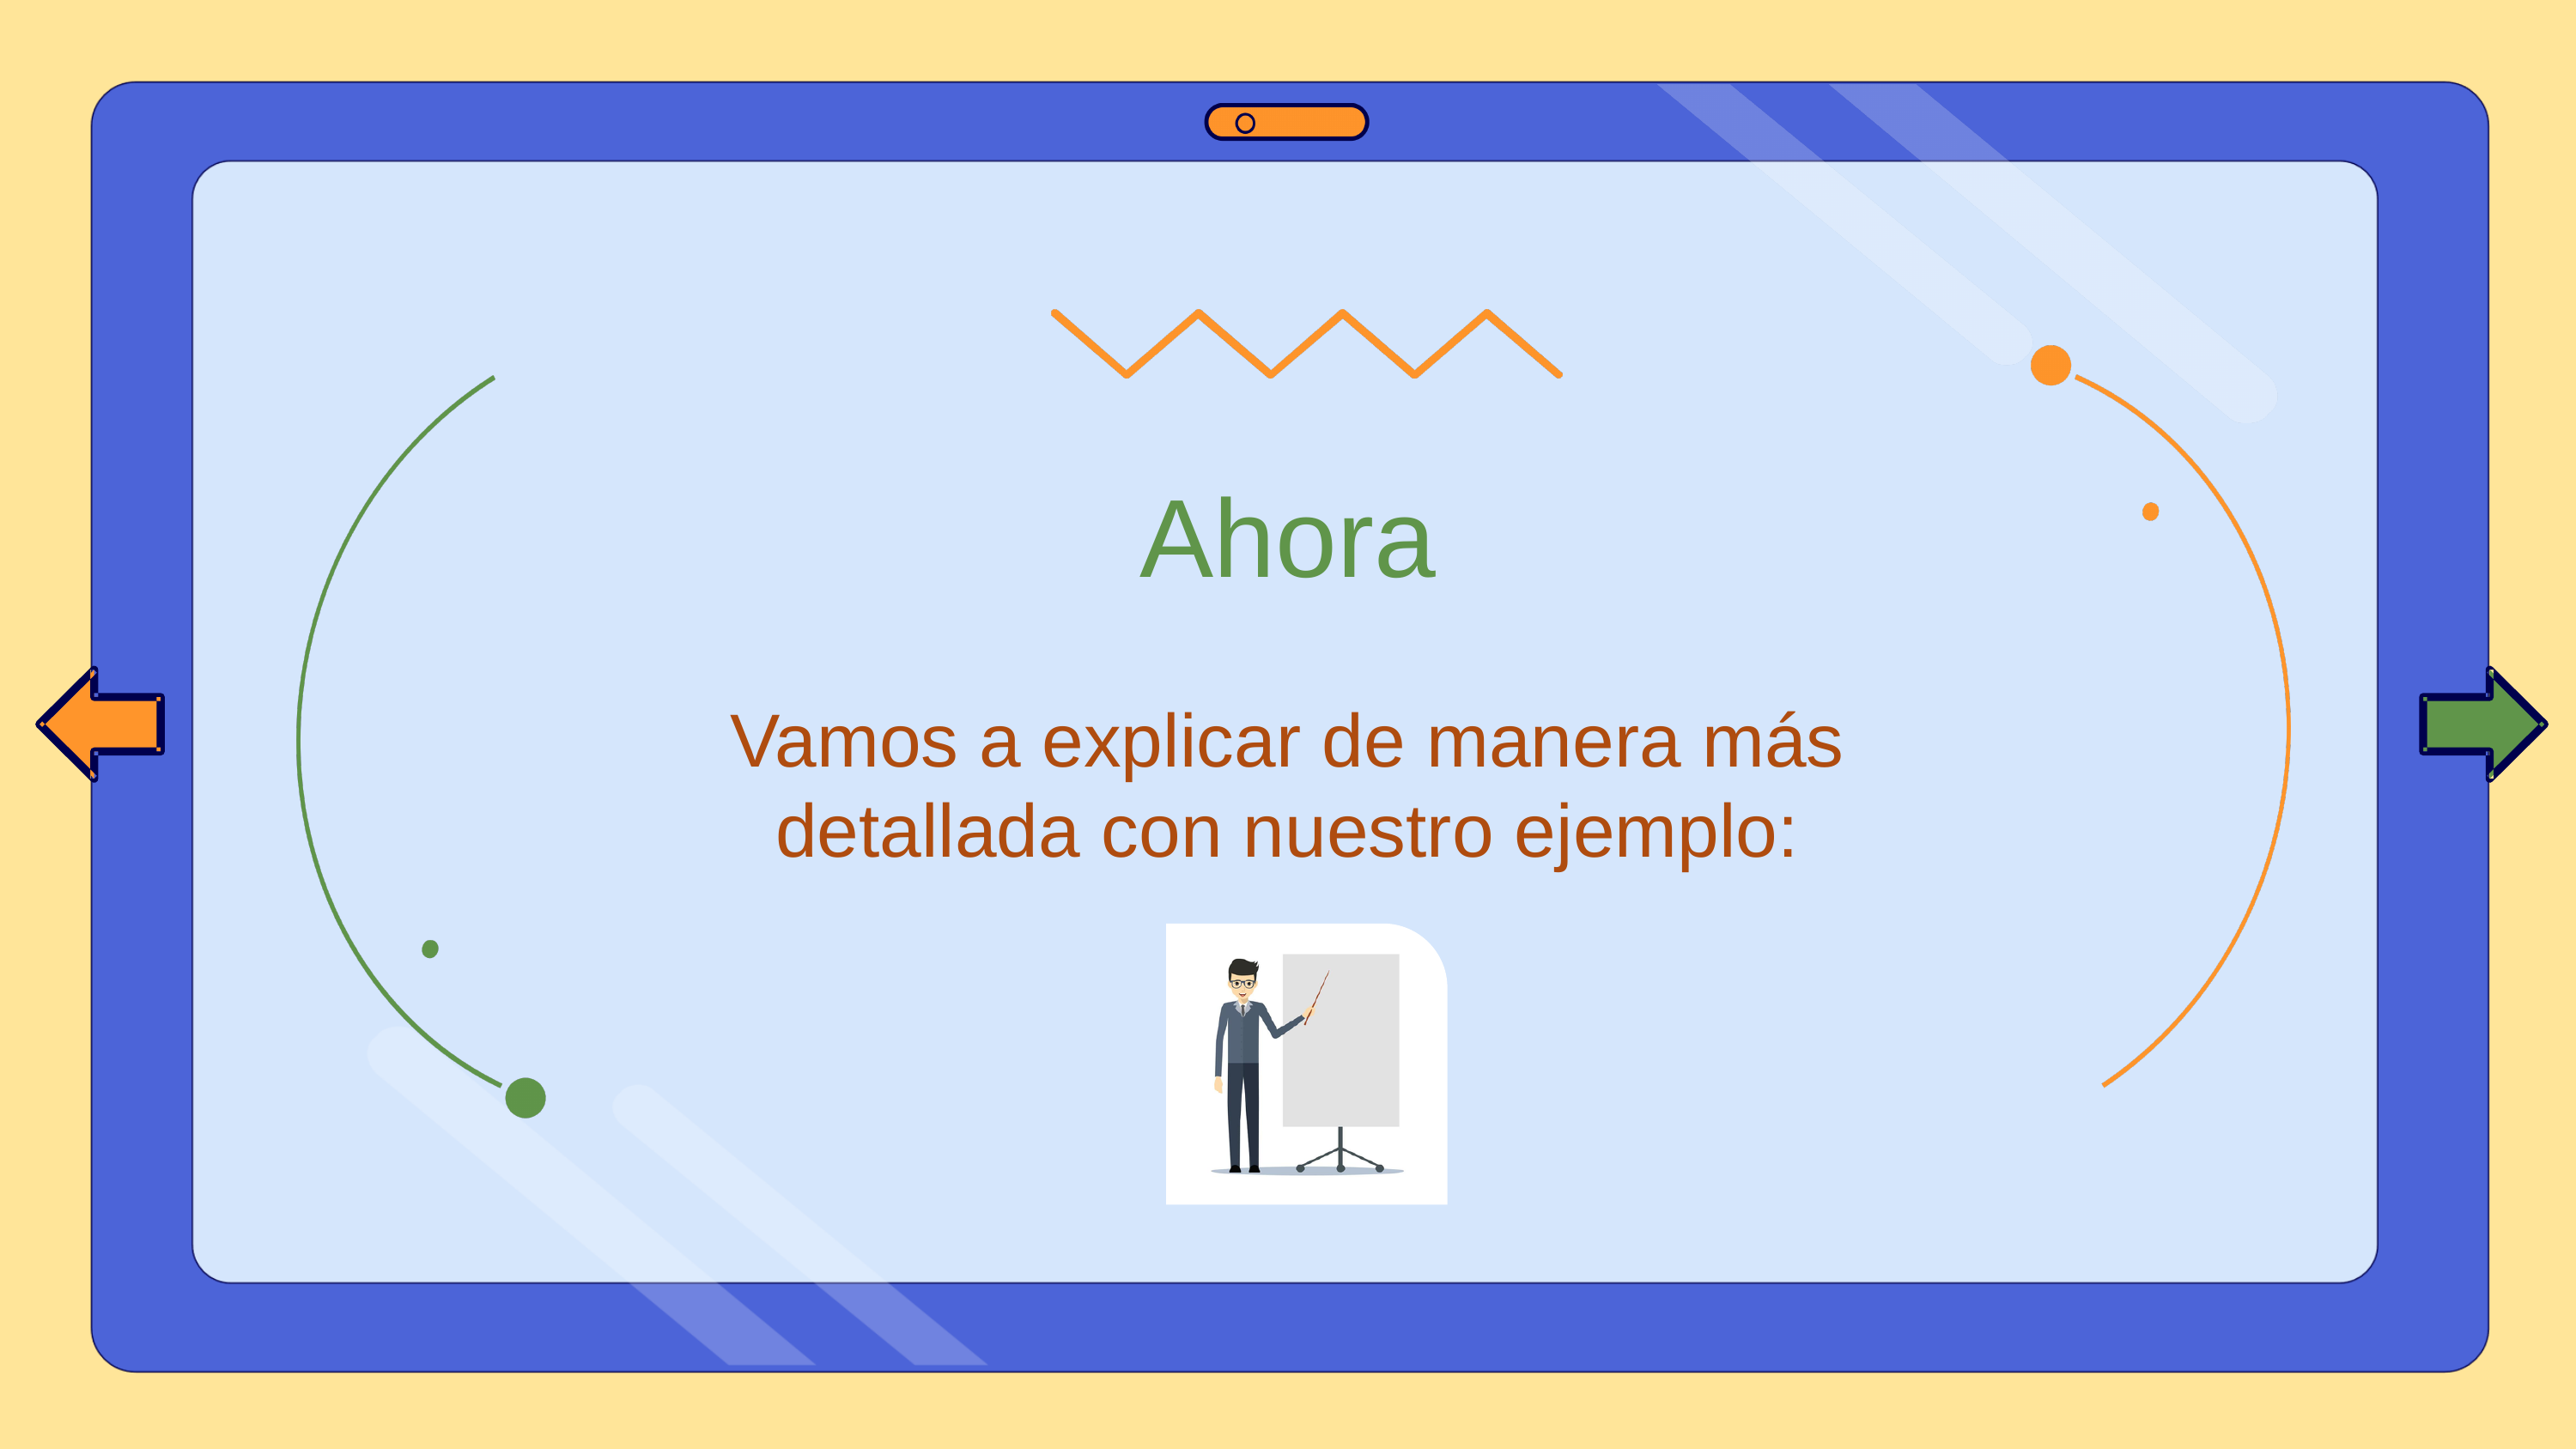

Ahora

Vamos a explicar de manera más detallada con nuestro ejemplo: